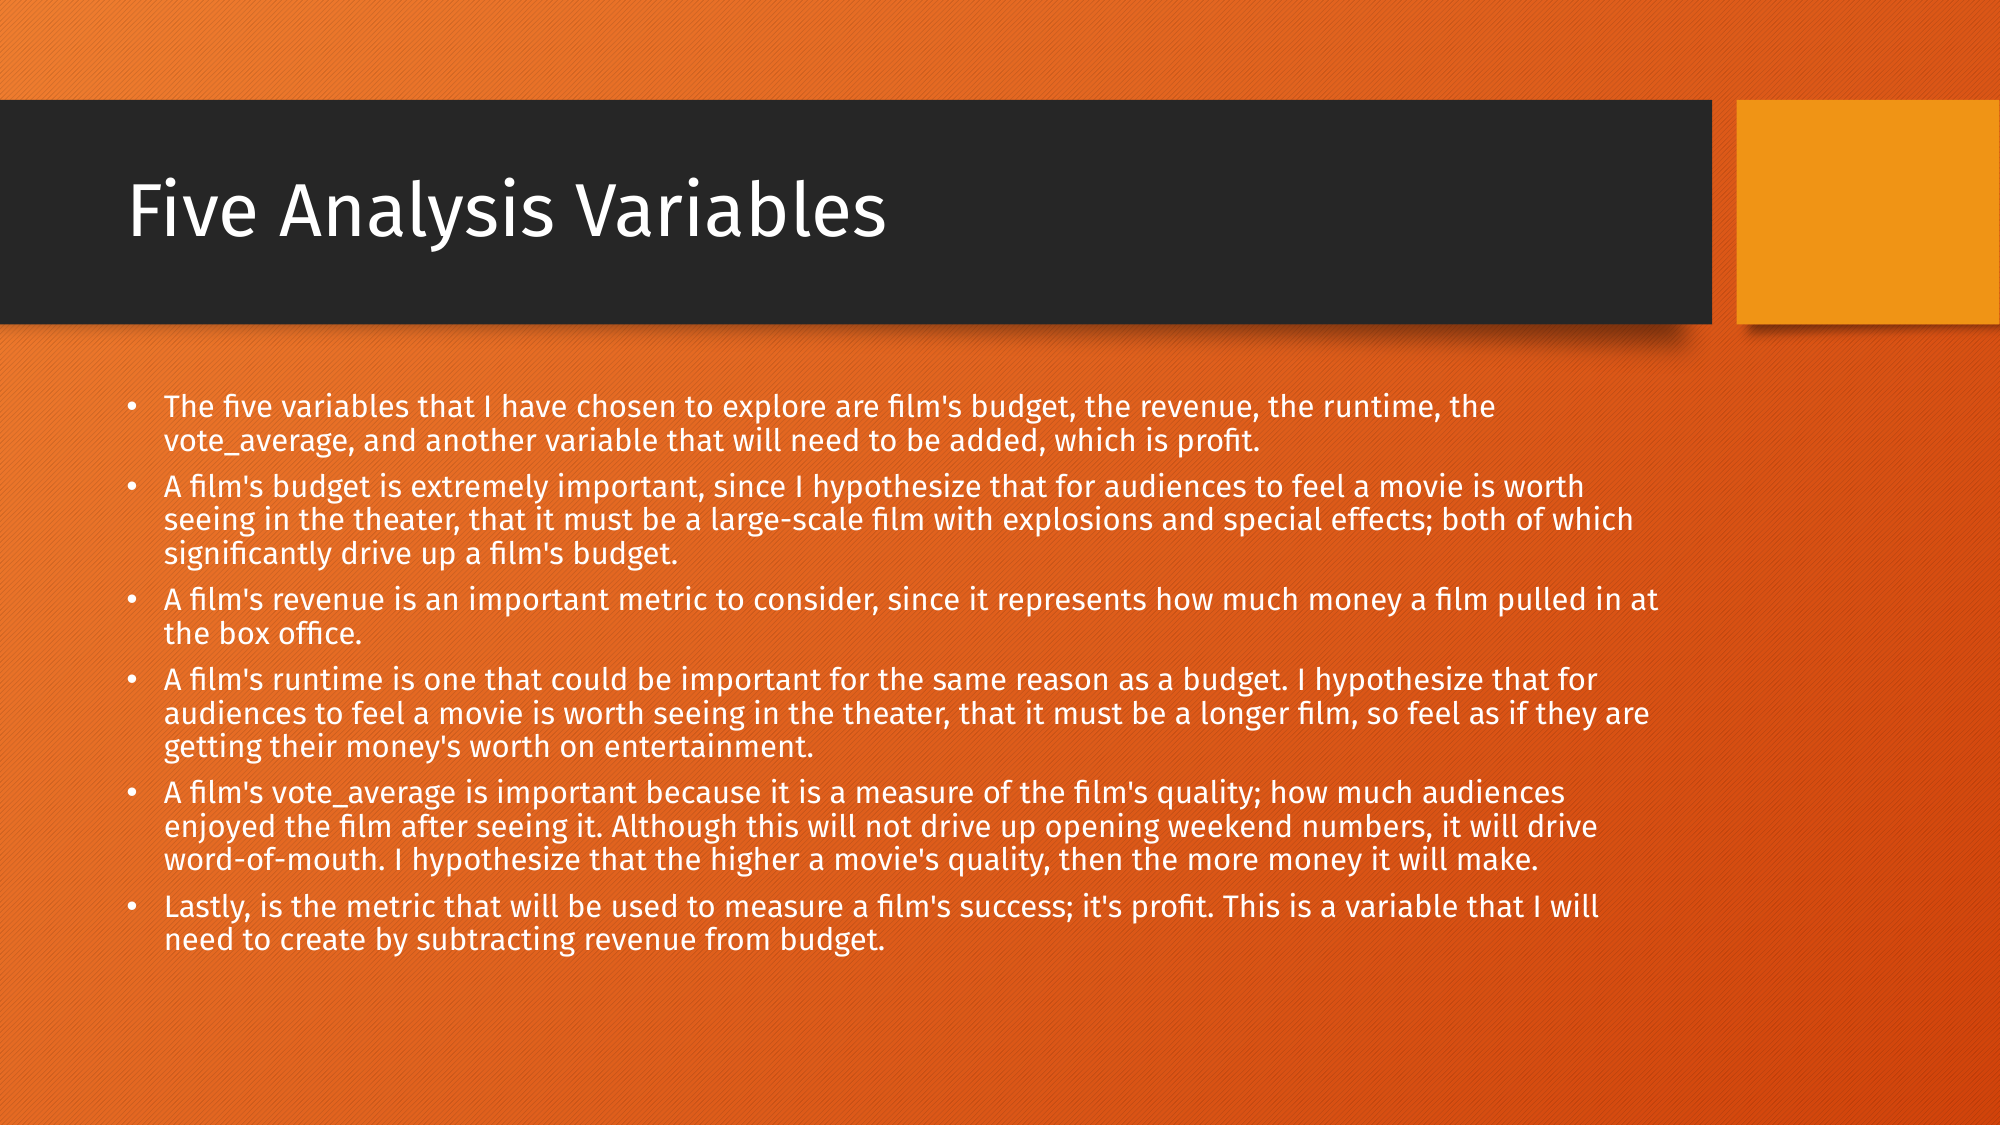

# Five Analysis Variables
The five variables that I have chosen to explore are film's budget, the revenue, the runtime, the vote_average, and another variable that will need to be added, which is profit.
A film's budget is extremely important, since I hypothesize that for audiences to feel a movie is worth seeing in the theater, that it must be a large-scale film with explosions and special effects; both of which significantly drive up a film's budget.
A film's revenue is an important metric to consider, since it represents how much money a film pulled in at the box office.
A film's runtime is one that could be important for the same reason as a budget. I hypothesize that for audiences to feel a movie is worth seeing in the theater, that it must be a longer film, so feel as if they are getting their money's worth on entertainment.
A film's vote_average is important because it is a measure of the film's quality; how much audiences enjoyed the film after seeing it. Although this will not drive up opening weekend numbers, it will drive word-of-mouth. I hypothesize that the higher a movie's quality, then the more money it will make.
Lastly, is the metric that will be used to measure a film's success; it's profit. This is a variable that I will need to create by subtracting revenue from budget.